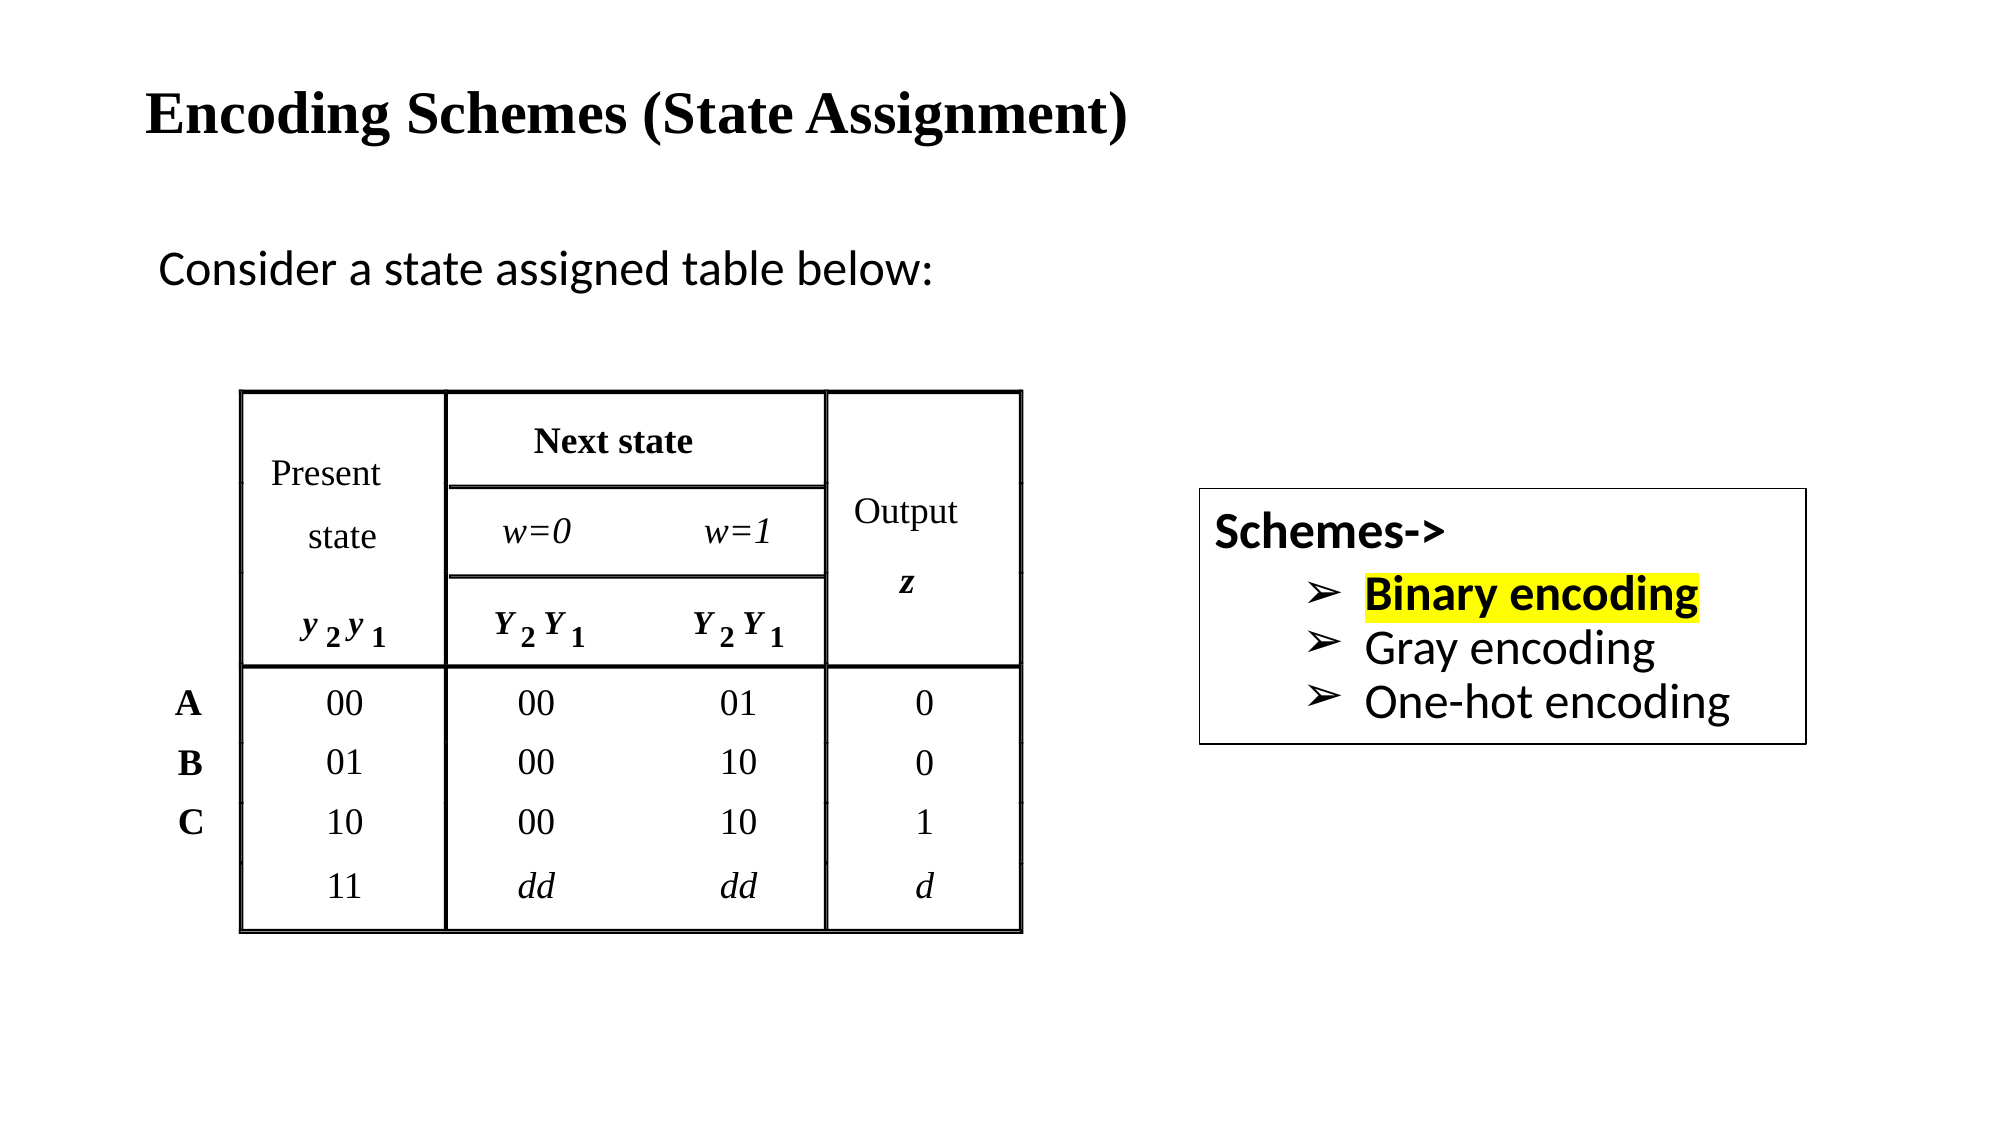

Encoding Schemes (State Assignment)
Consider a state assigned table below:

Next state

   w=0              w=1
Present  state
Output
z
Schemes->
Binary encoding
Gray encoding
One-hot encoding
|  | y 2 y 1 | Y 2 Y 1 | Y 2 Y 1 |  |
| --- | --- | --- | --- | --- |
| A | 00 | 00 | 01 | 0 |
| B | 01 | 00 | 10 | 0 |
| C | 10 | 00 | 10 | 1 |
|  | 11 | dd | dd | d |